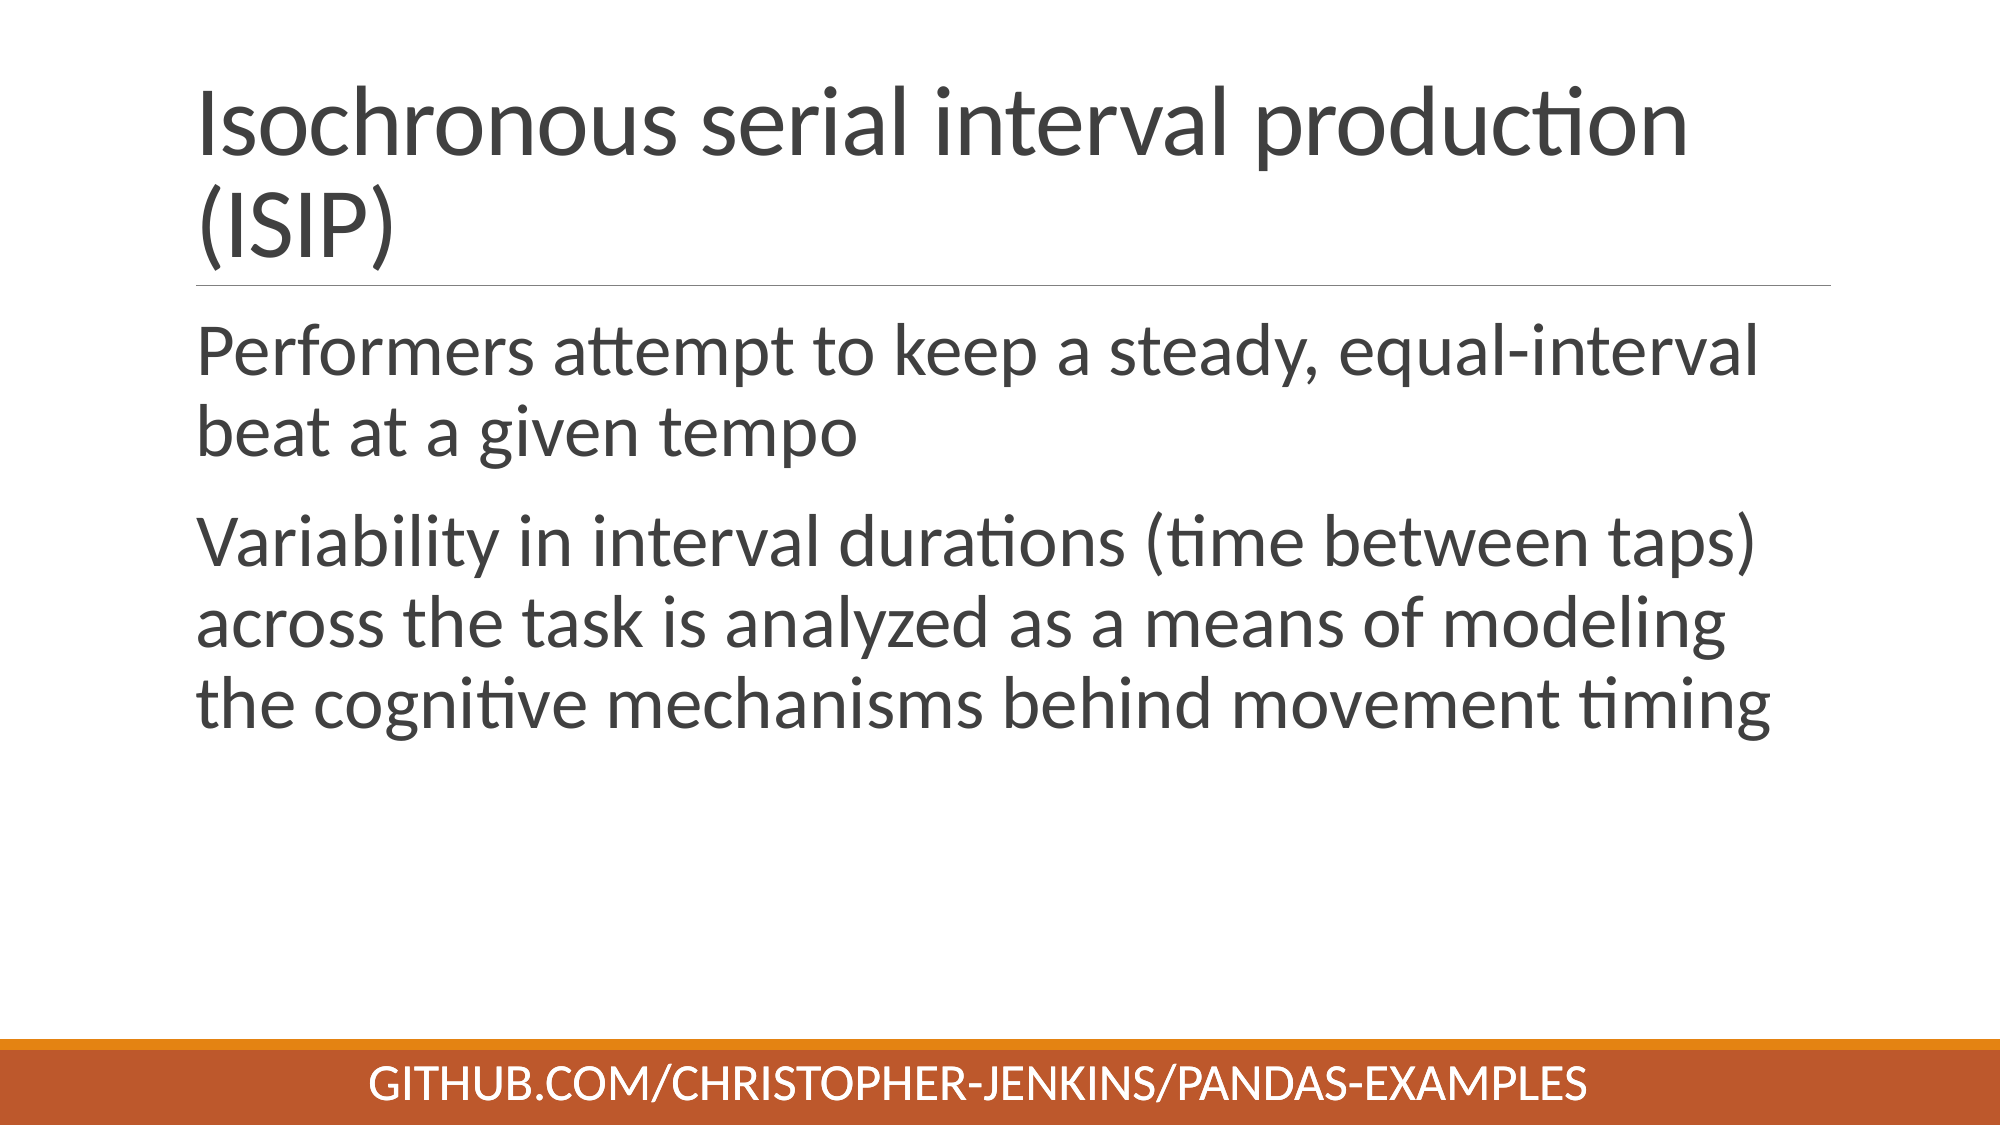

# Isochronous serial interval production (ISIP)
Performers attempt to keep a steady, equal-interval beat at a given tempo
Variability in interval durations (time between taps) across the task is analyzed as a means of modeling the cognitive mechanisms behind movement timing